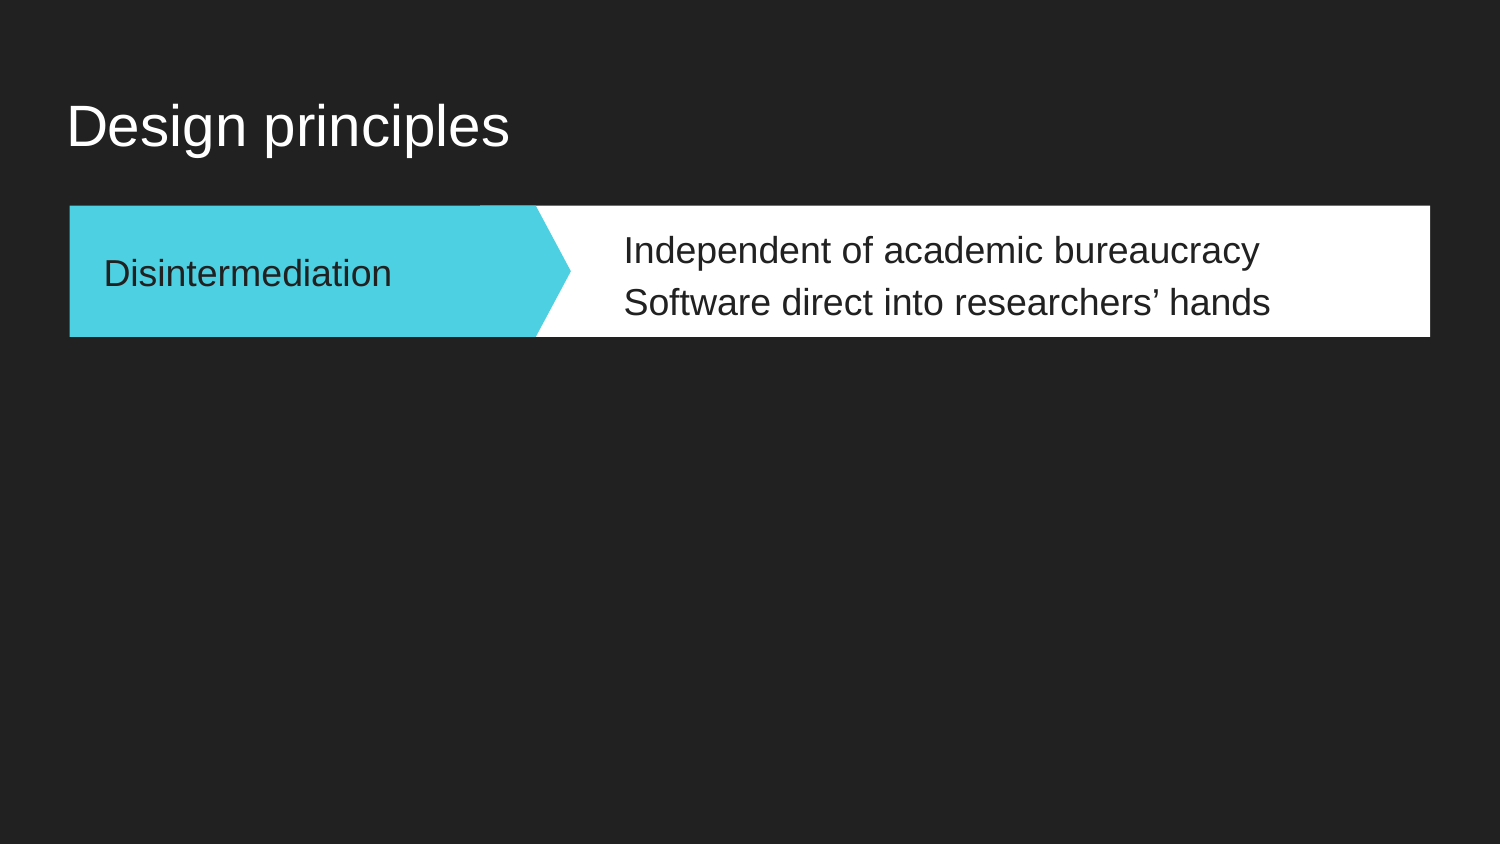

# Design principles

Independent of academic bureaucracy
Software direct into researchers’ hands
Disintermediation
Decentralization
Distributed by Git
Not a “pet project” … many people’s!
Transparency
Public development
Public, readable code
Standardization
Scientific reproducibility
Good basic texts, but editable